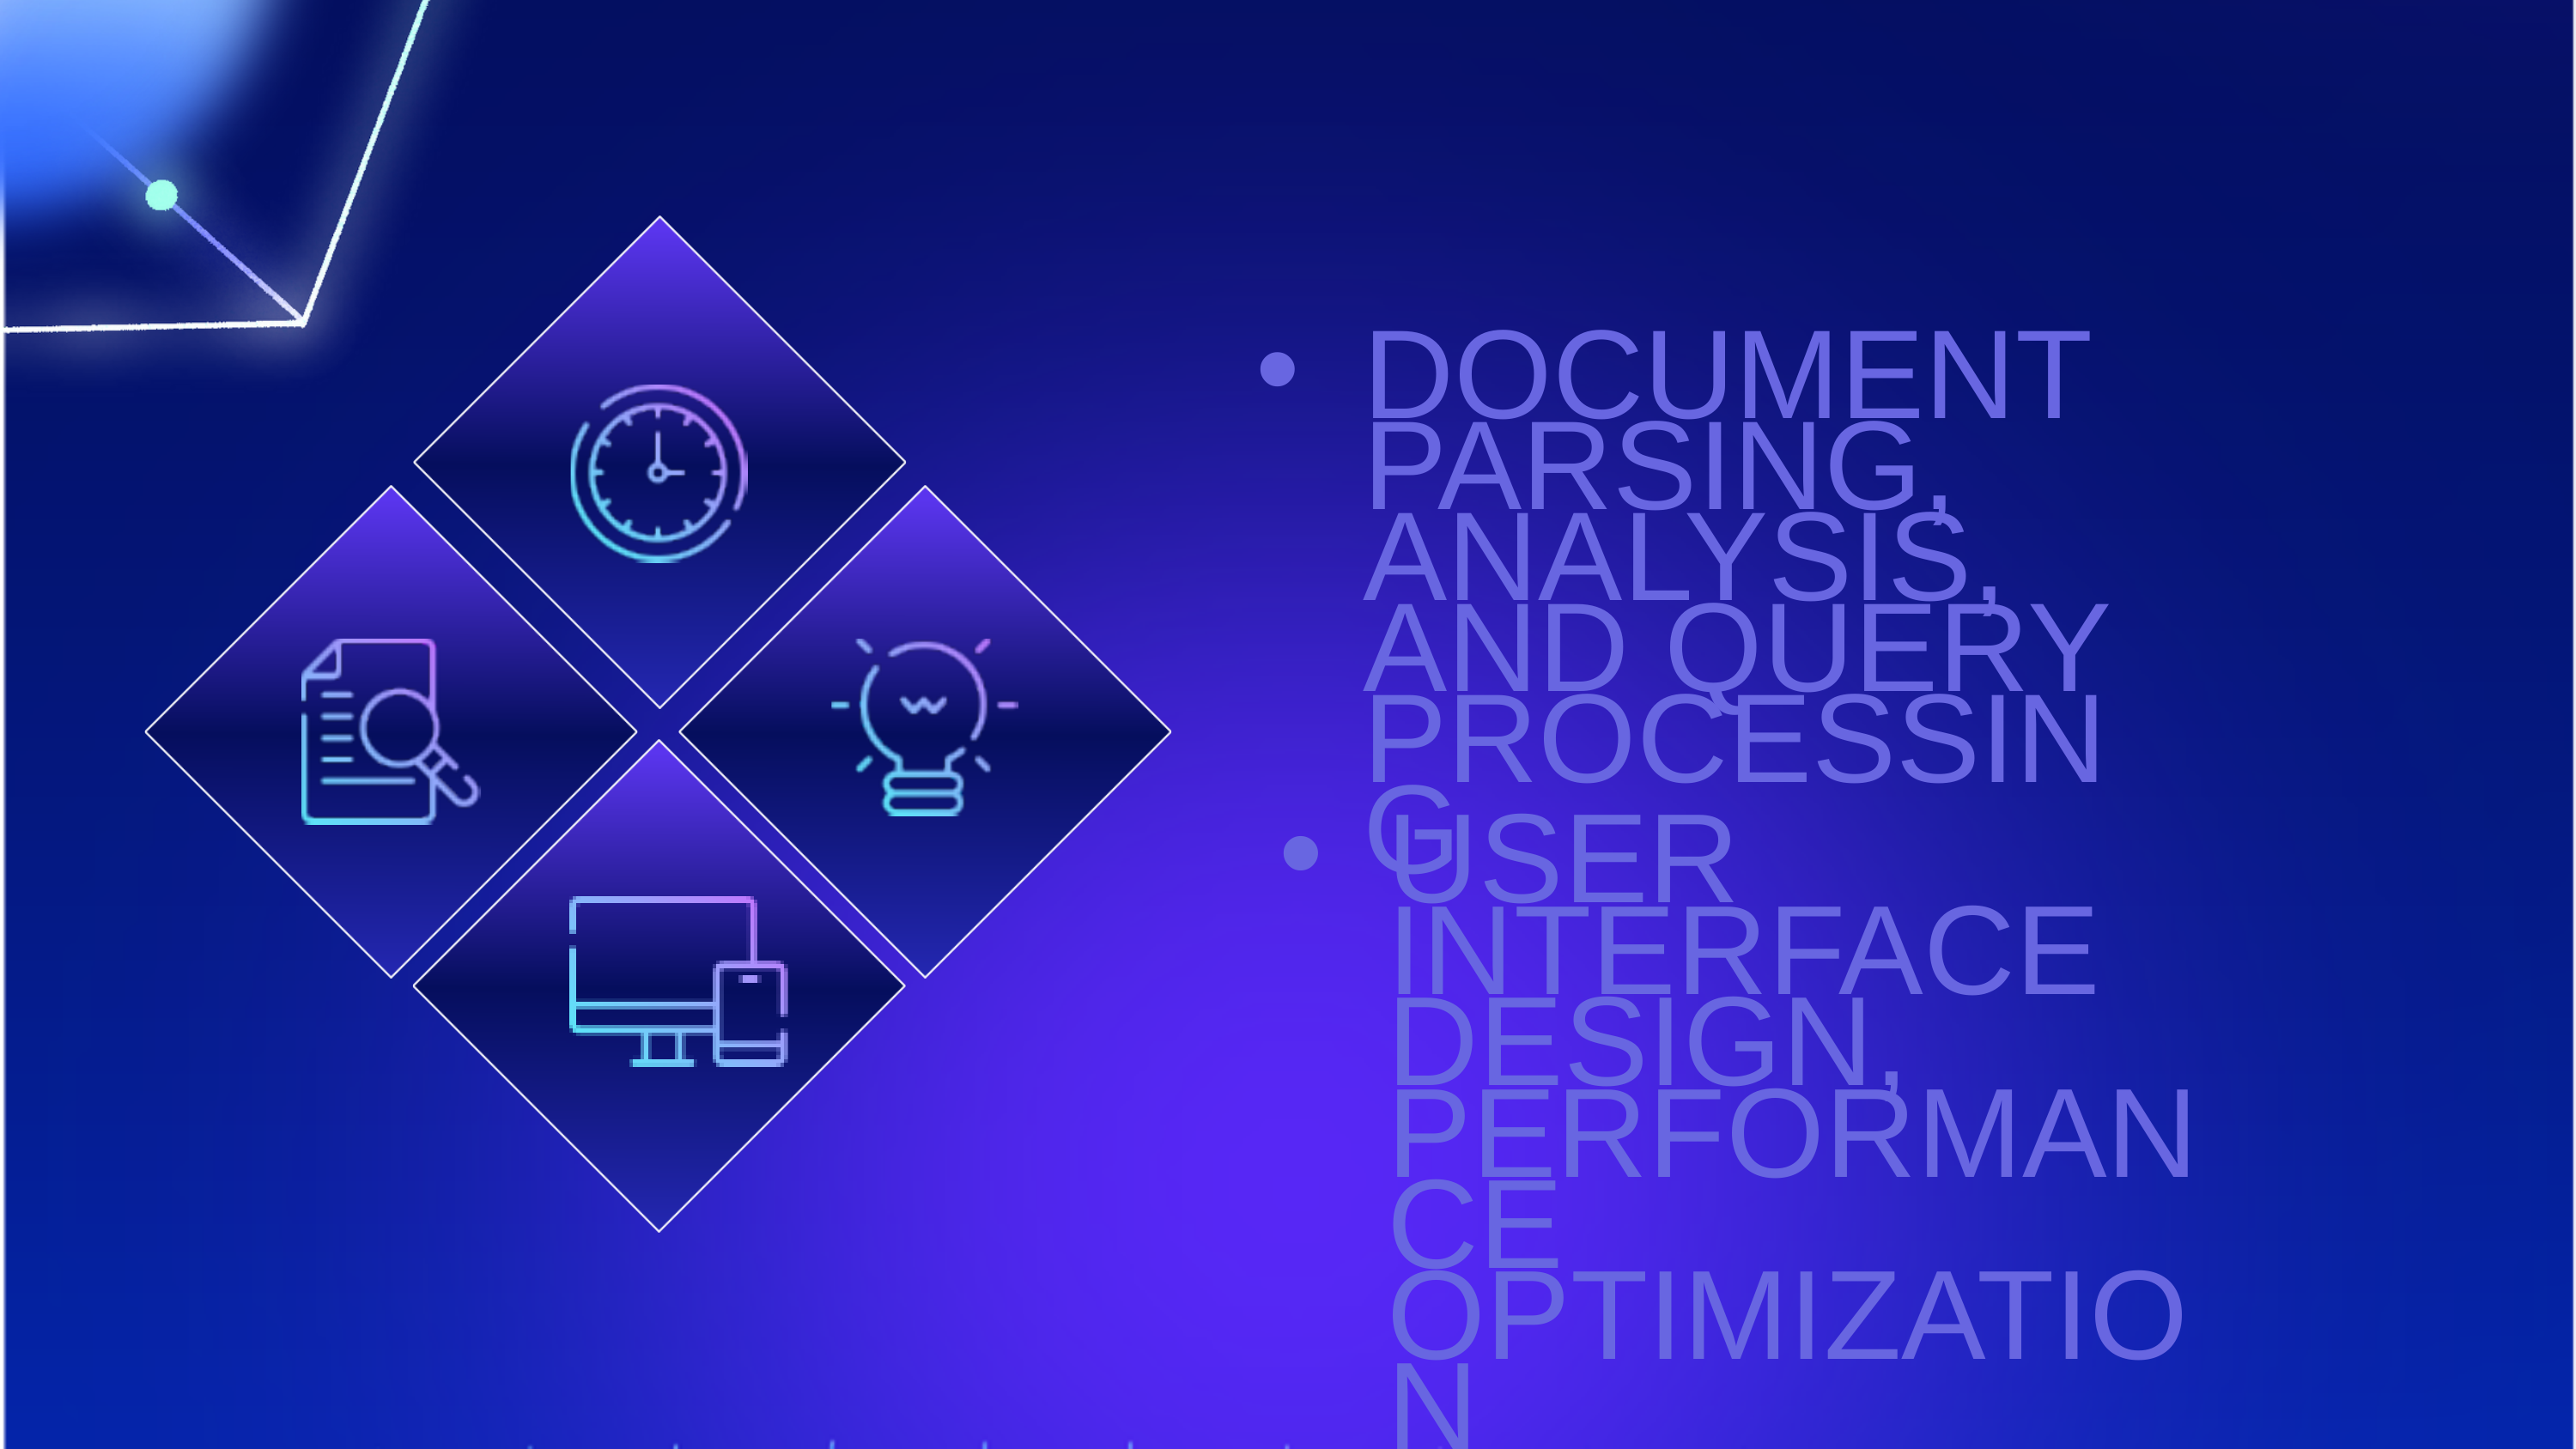

DOCUMENT PARSING, ANALYSIS, AND QUERY PROCESSING

USER INTERFACE DESIGN, PERFORMANCE OPTIMIZATION